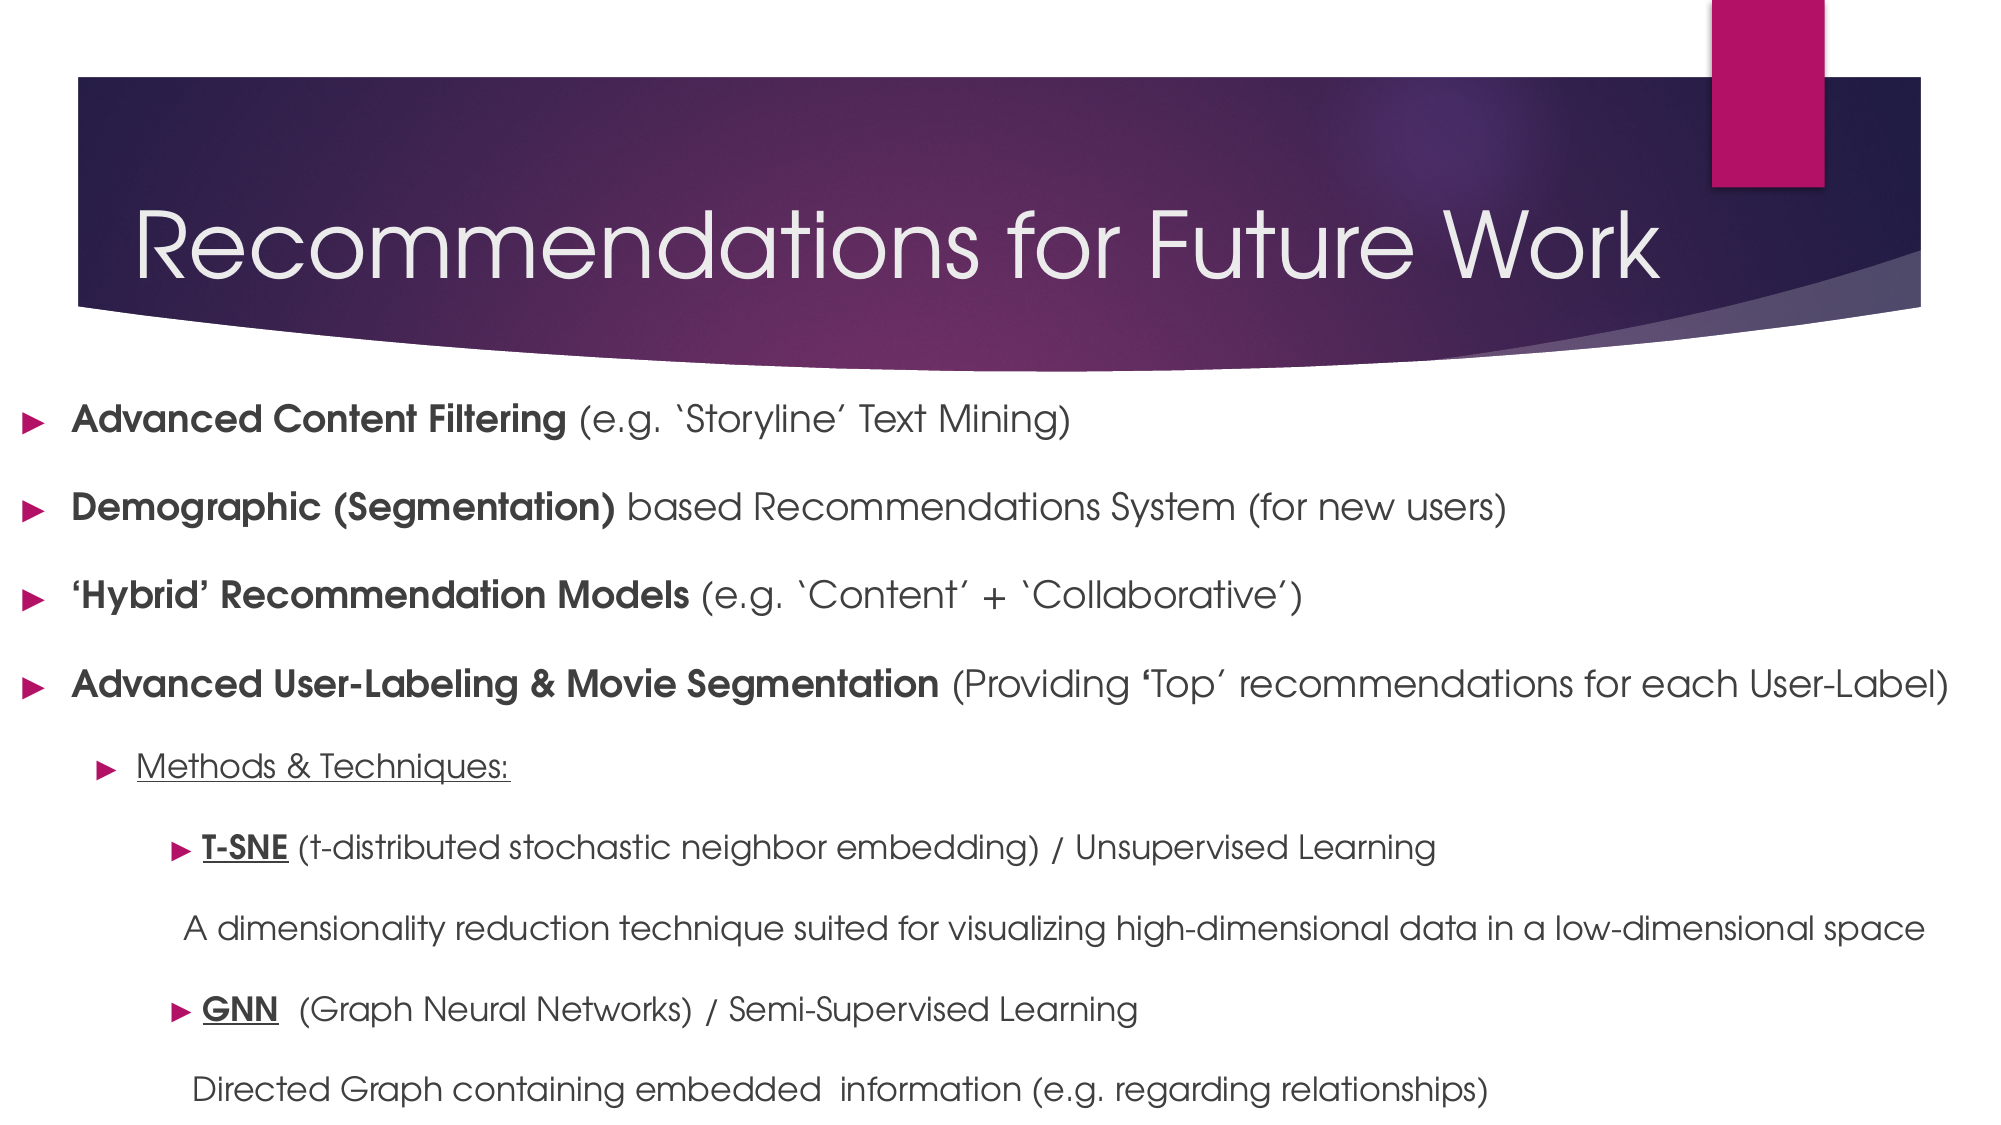

# Recommendations for Future Work
Advanced Content Filtering (e.g. ‘Storyline’ Text Mining)
Demographic (Segmentation) based Recommendations System (for new users)
‘Hybrid’ Recommendation Models (e.g. ‘Content’ + ‘Collaborative’)
Advanced User-Labeling & Movie Segmentation (Providing ‘Top’ recommendations for each User-Label)
Methods & Techniques:
T-SNE (t-distributed stochastic neighbor embedding) / Unsupervised Learning
  A dimensionality reduction technique suited for visualizing high-dimensional data in a low-dimensional space
GNN  (Graph Neural Networks) / Semi-Supervised Learning
   Directed Graph containing embedded  information (e.g. regarding relationships)